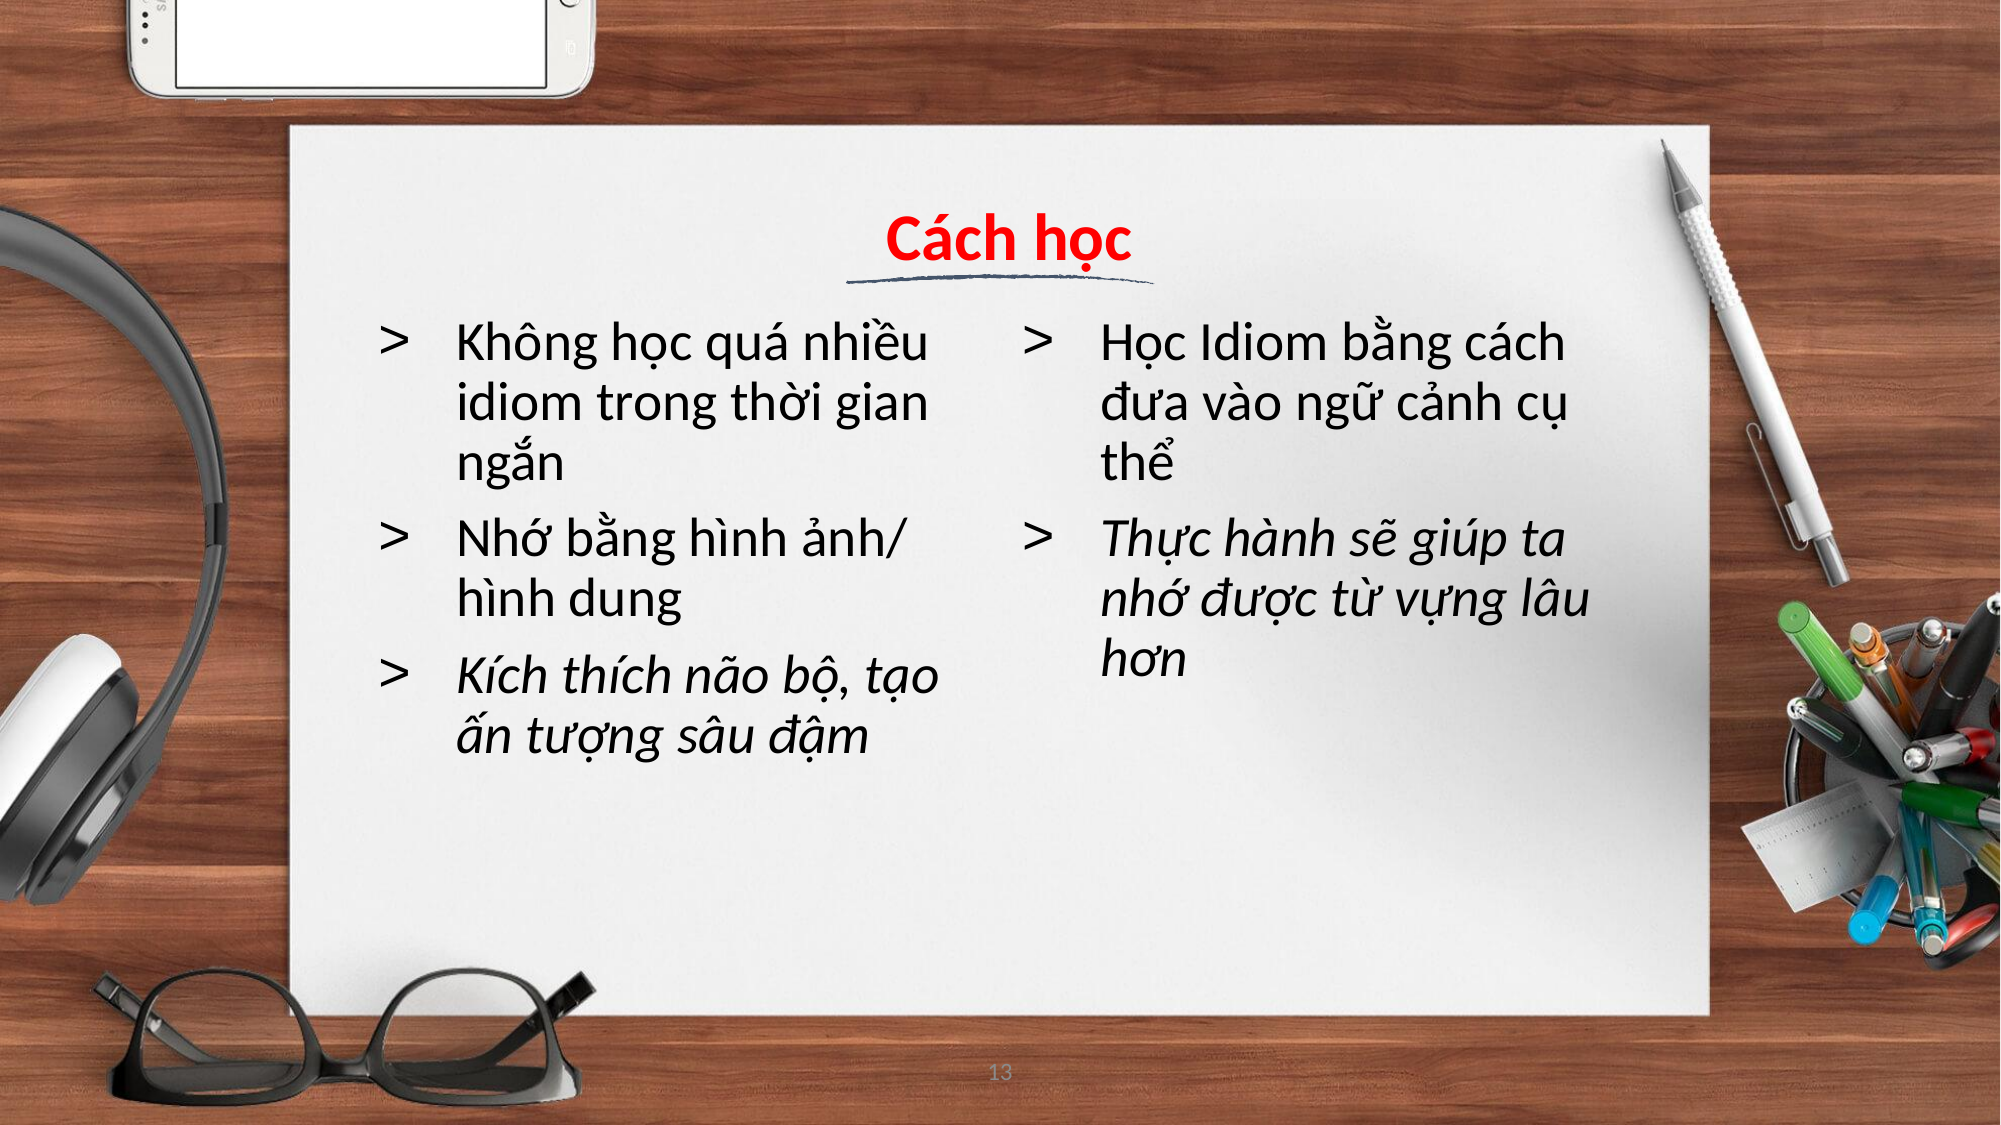

Cách học
Không học quá nhiều idiom trong thời gian ngắn
Nhớ bằng hình ảnh/ hình dung
Kích thích não bộ, tạo ấn tượng sâu đậm

Học Idiom bằng cách đưa vào ngữ cảnh cụ thể
Thực hành sẽ giúp ta nhớ được từ vựng lâu hơn

13